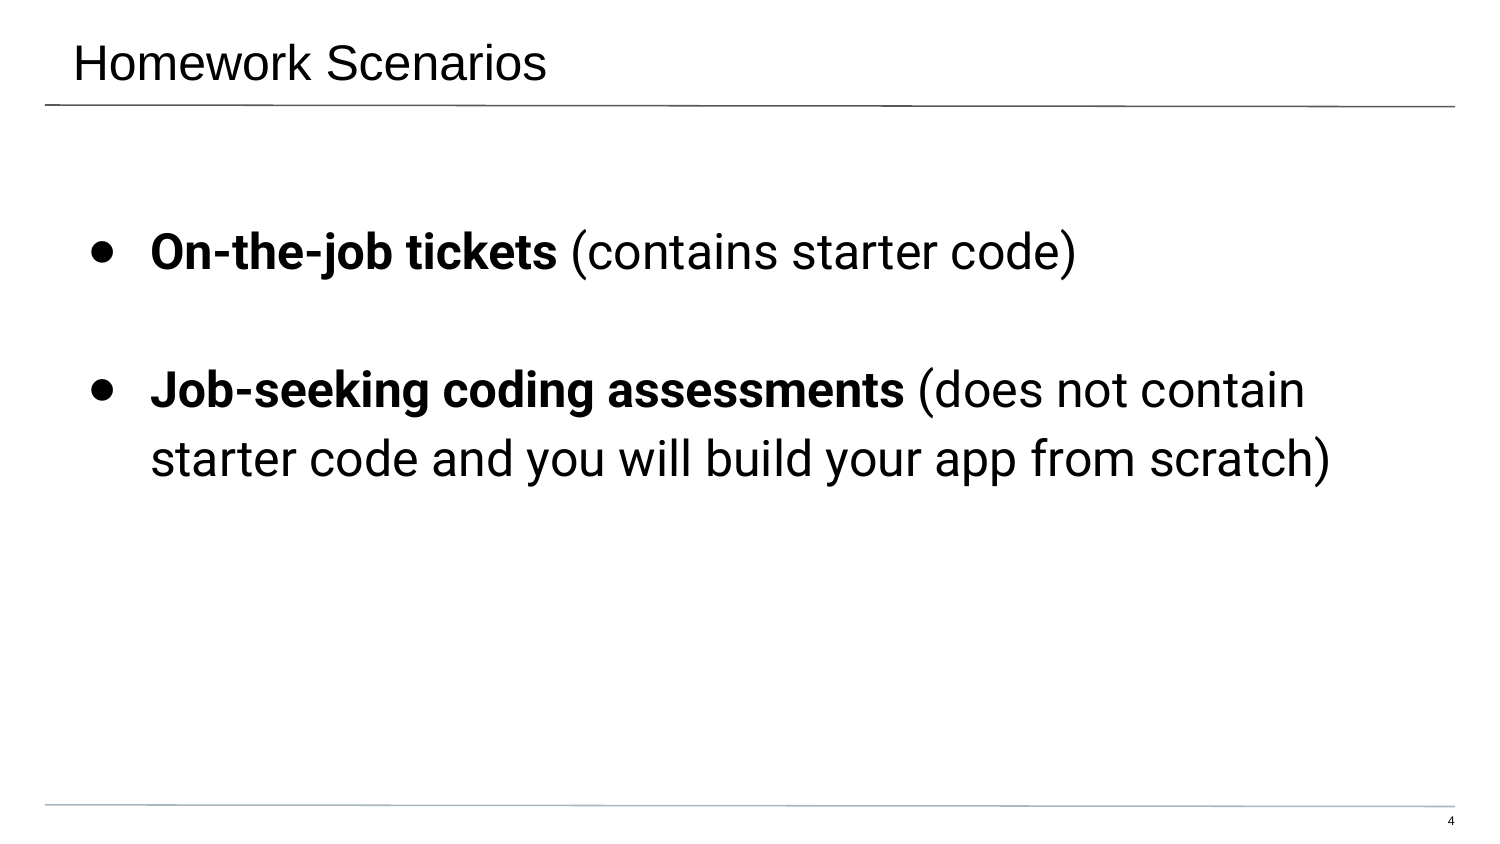

# Homework Scenarios
On-the-job tickets (contains starter code)

Job-seeking coding assessments (does not contain starter code and you will build your app from scratch)